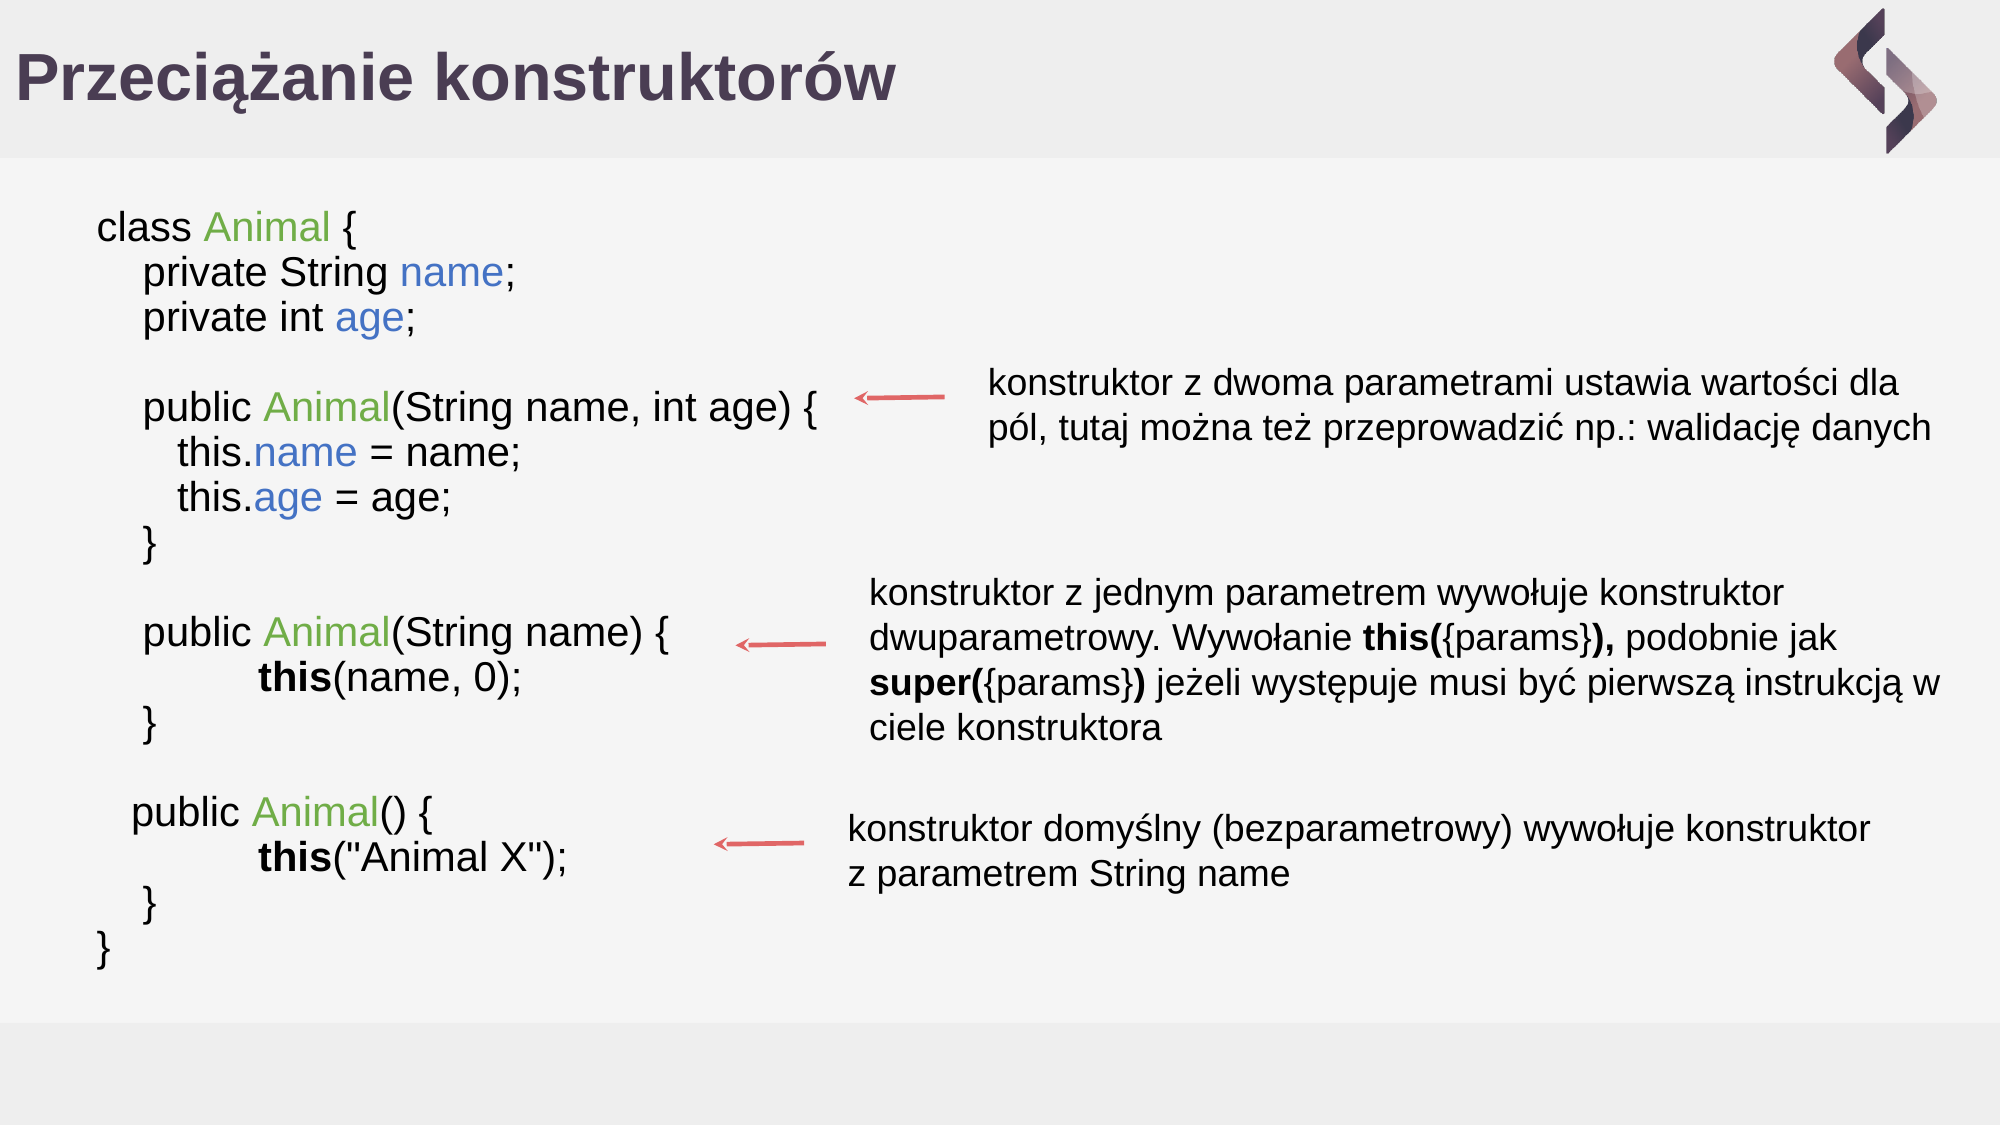

# Przeciążanie konstruktorów
class Animal {
    private String name;
    private int age;

    public Animal(String name, int age) {
       this.name = name;
       this.age = age;
    }

    public Animal(String name) {
	 this(name, 0);
    }

   public Animal() {
	 this("Animal X");
    }
}
konstruktor z dwoma parametrami ustawia wartości dla pól, tutaj można też przeprowadzić np.: walidację danych
konstruktor z jednym parametrem wywołuje konstruktor dwuparametrowy. Wywołanie this({params}), podobnie jak super({params}) jeżeli występuje musi być pierwszą instrukcją w ciele konstruktora
konstruktor domyślny (bezparametrowy) wywołuje konstruktor z parametrem String name